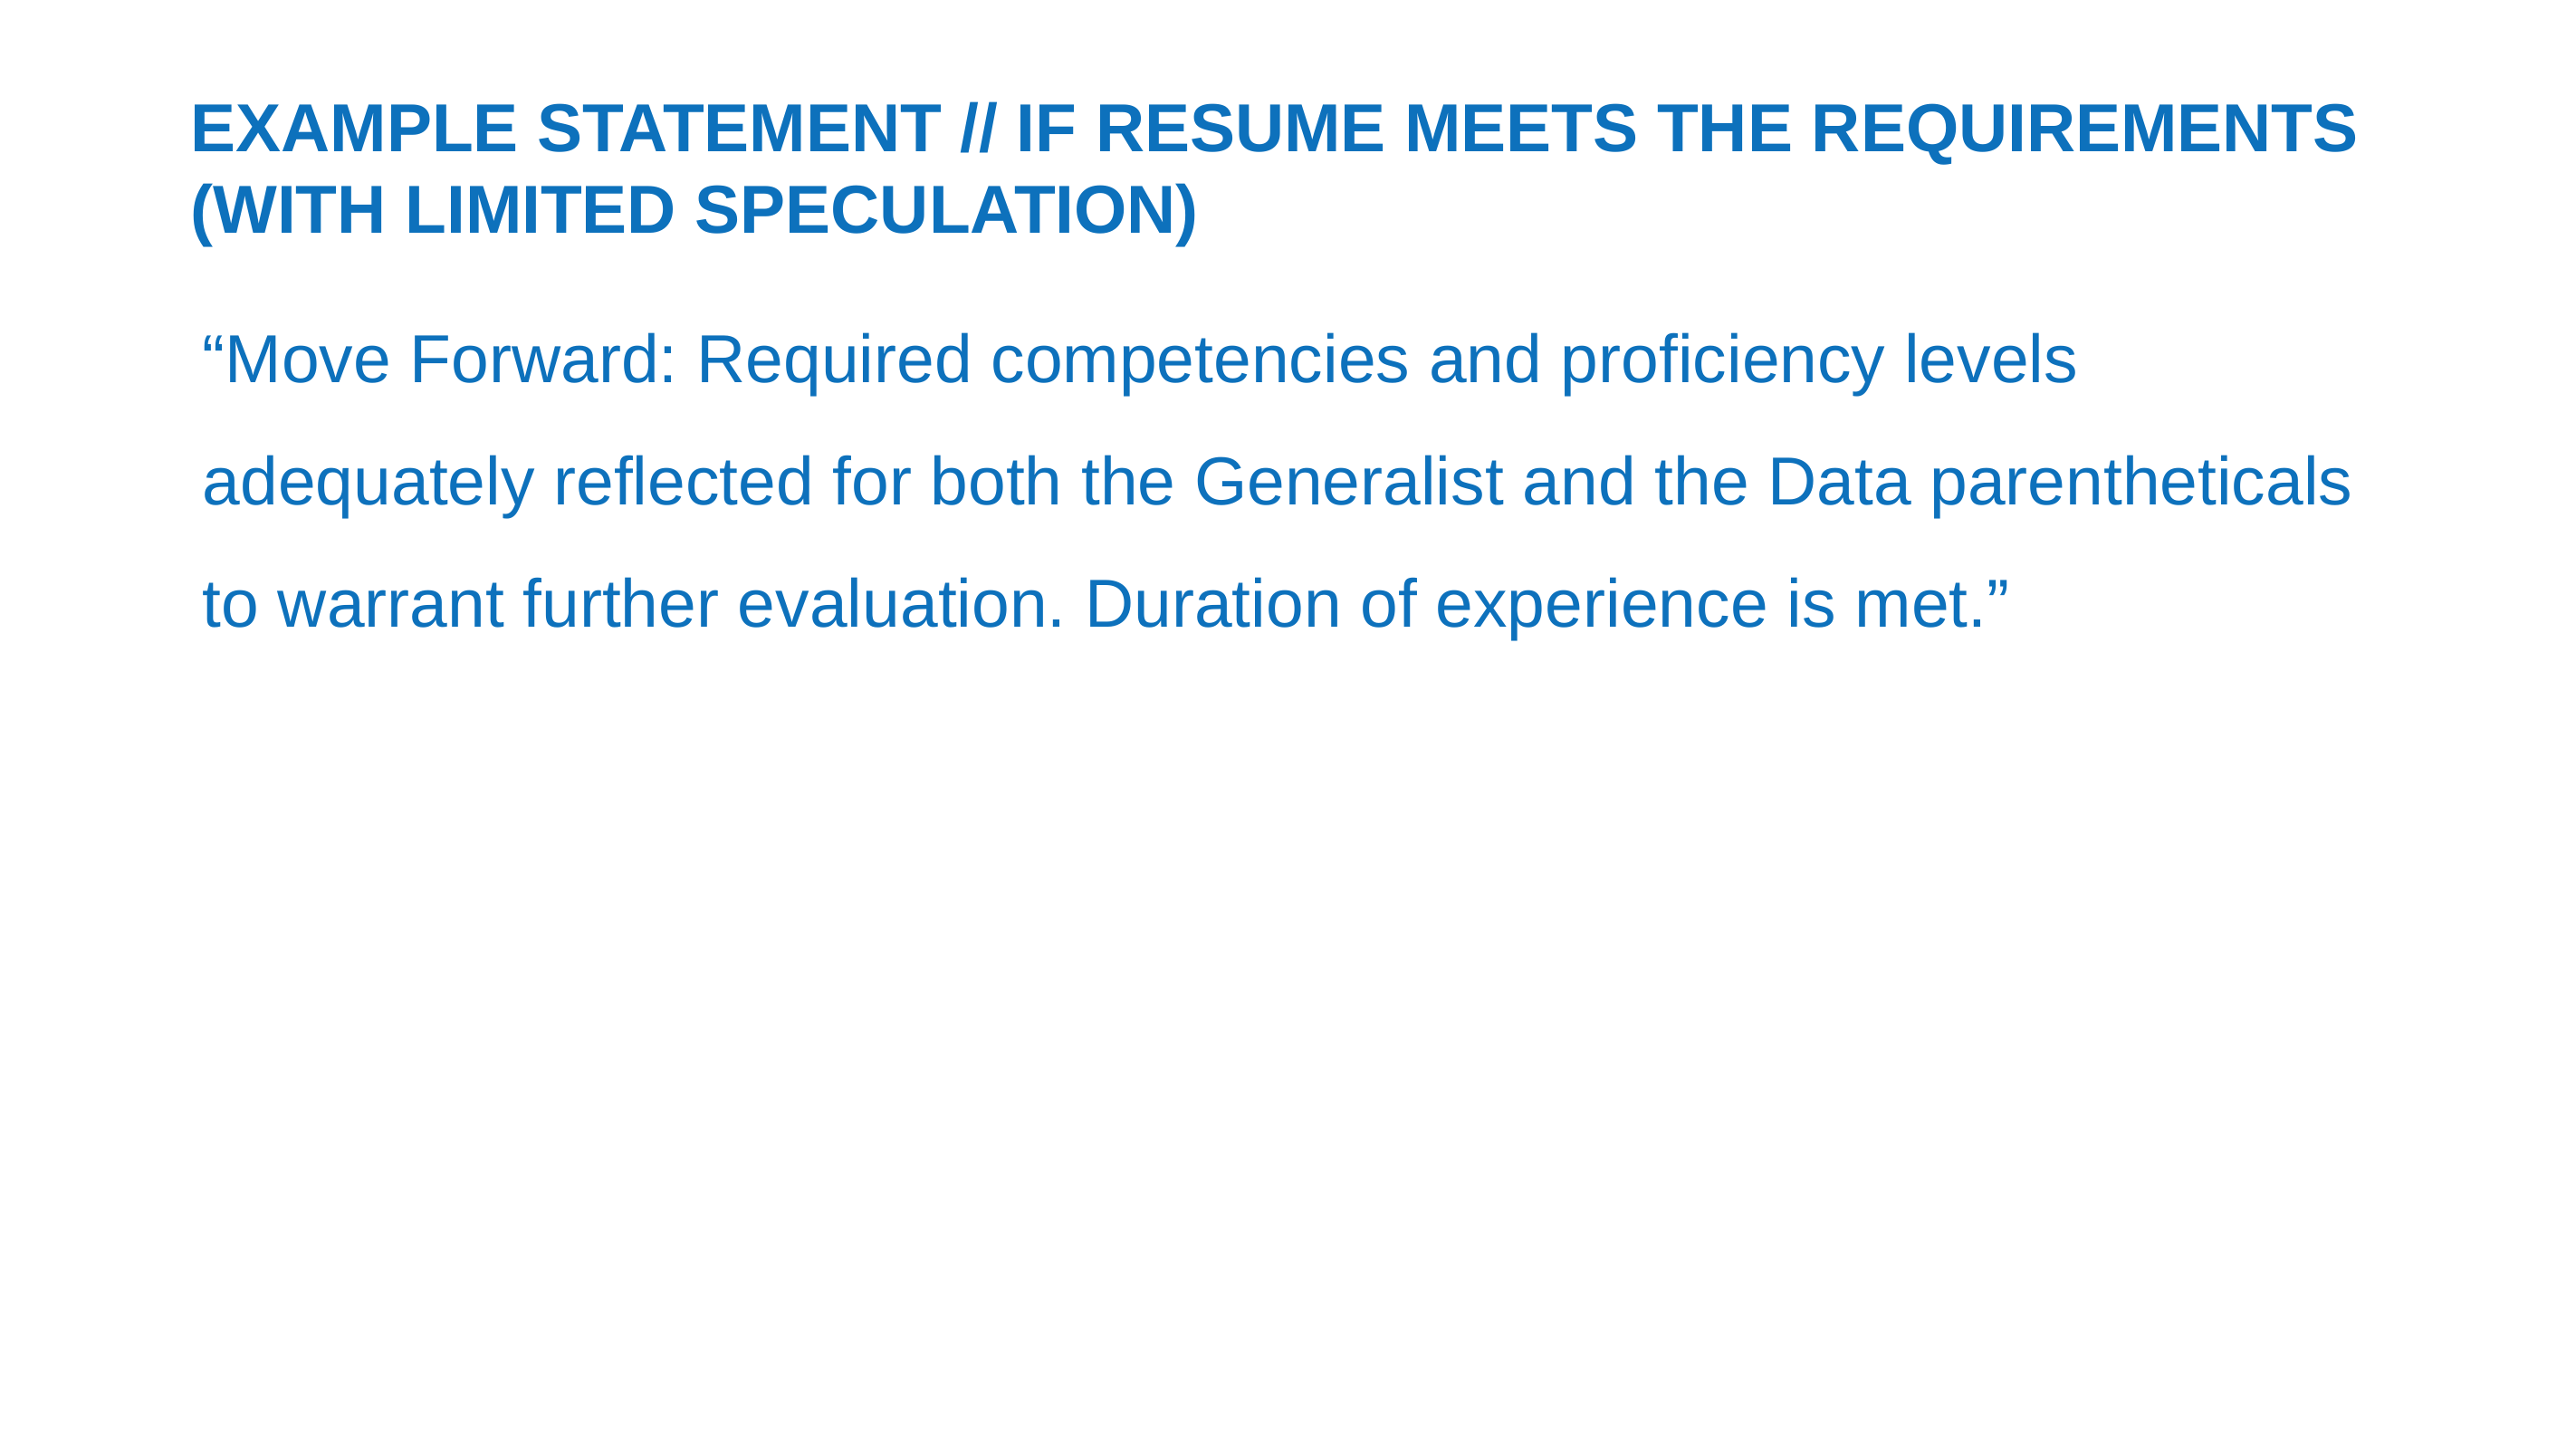

# Example statement // If resume meets the requirements (with limited speculation)
“Move Forward: Required competencies and proficiency levels adequately reflected for both the Generalist and the Data parentheticals to warrant further evaluation. Duration of experience is met.”